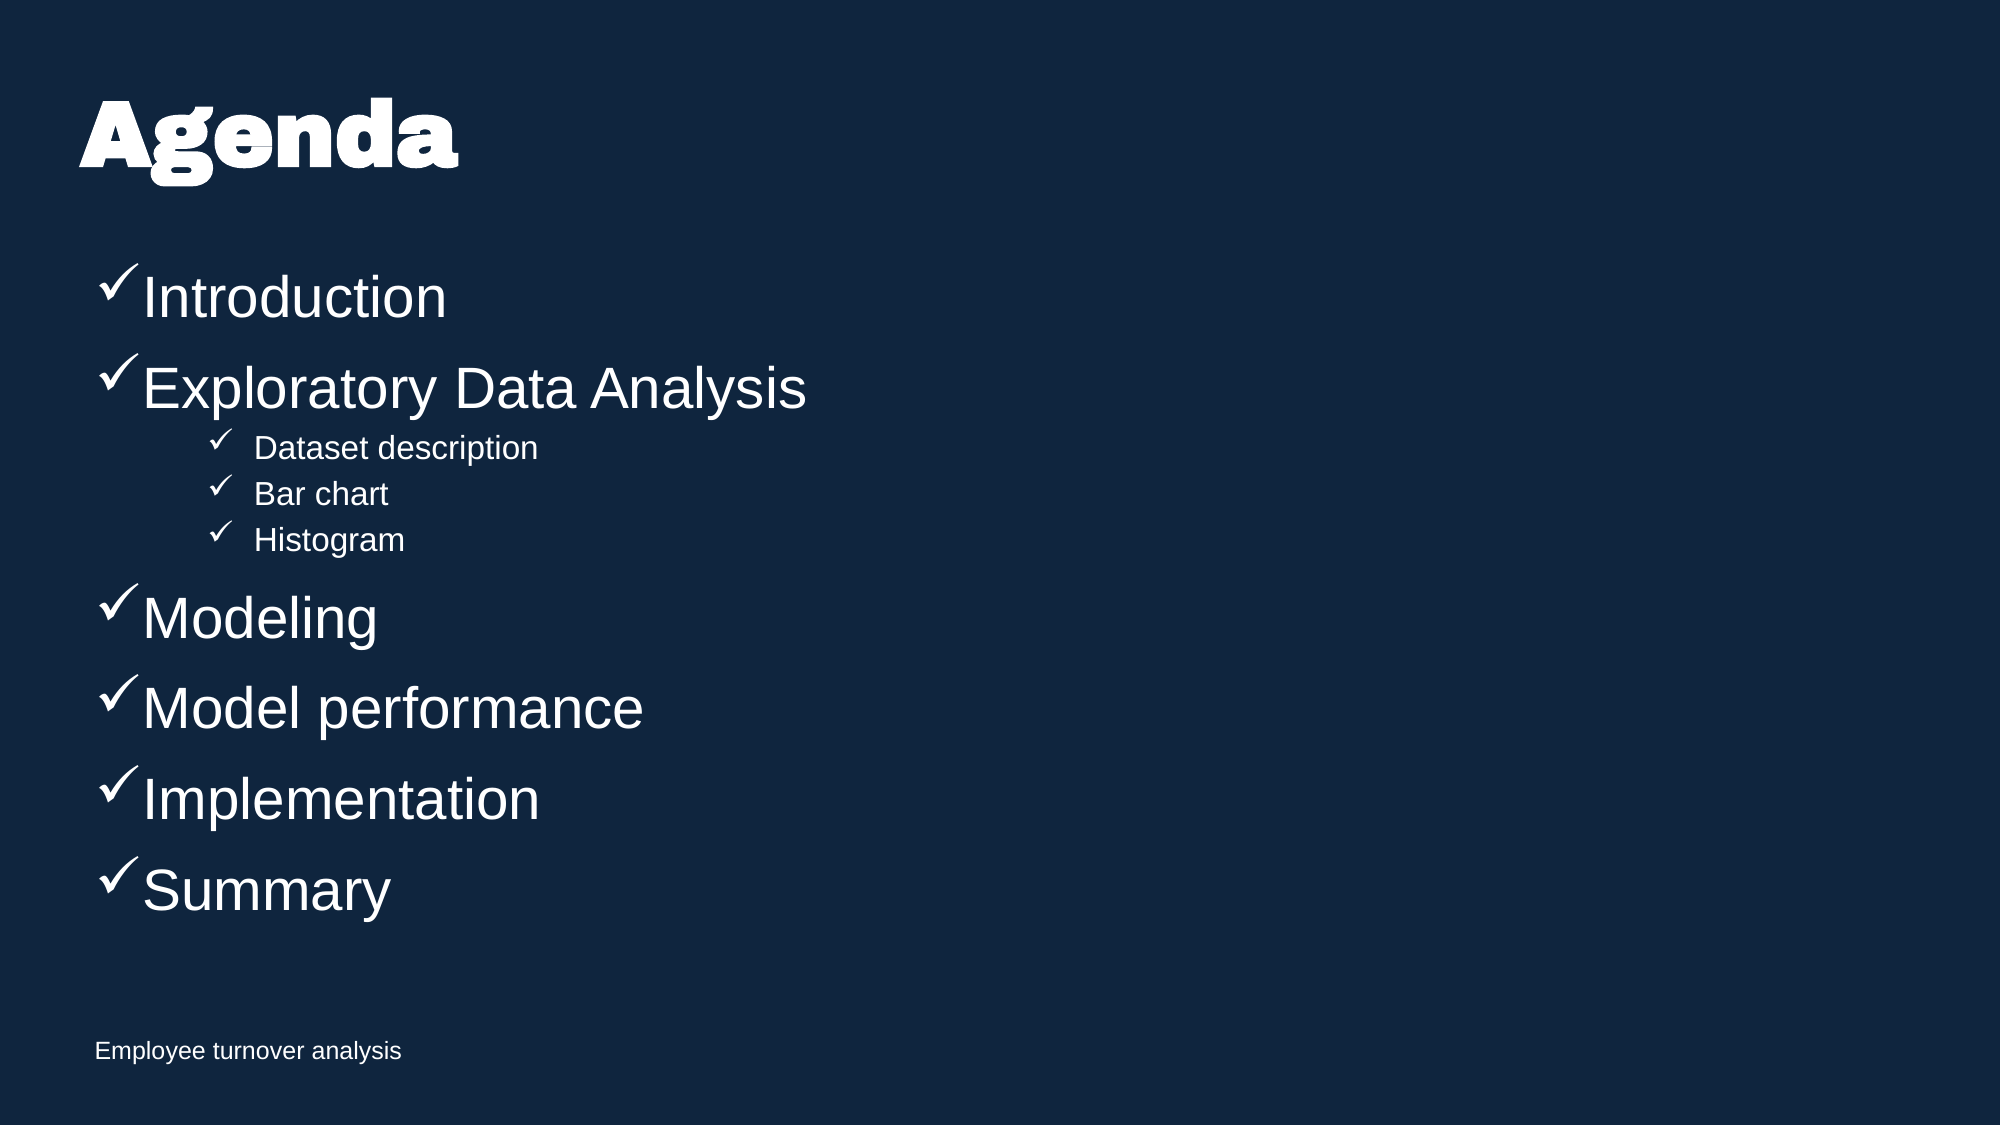

# Agenda
Introduction
Exploratory Data Analysis
Dataset description
Bar chart
Histogram
Modeling
Model performance
Implementation
Summary

Employee turnover analysis